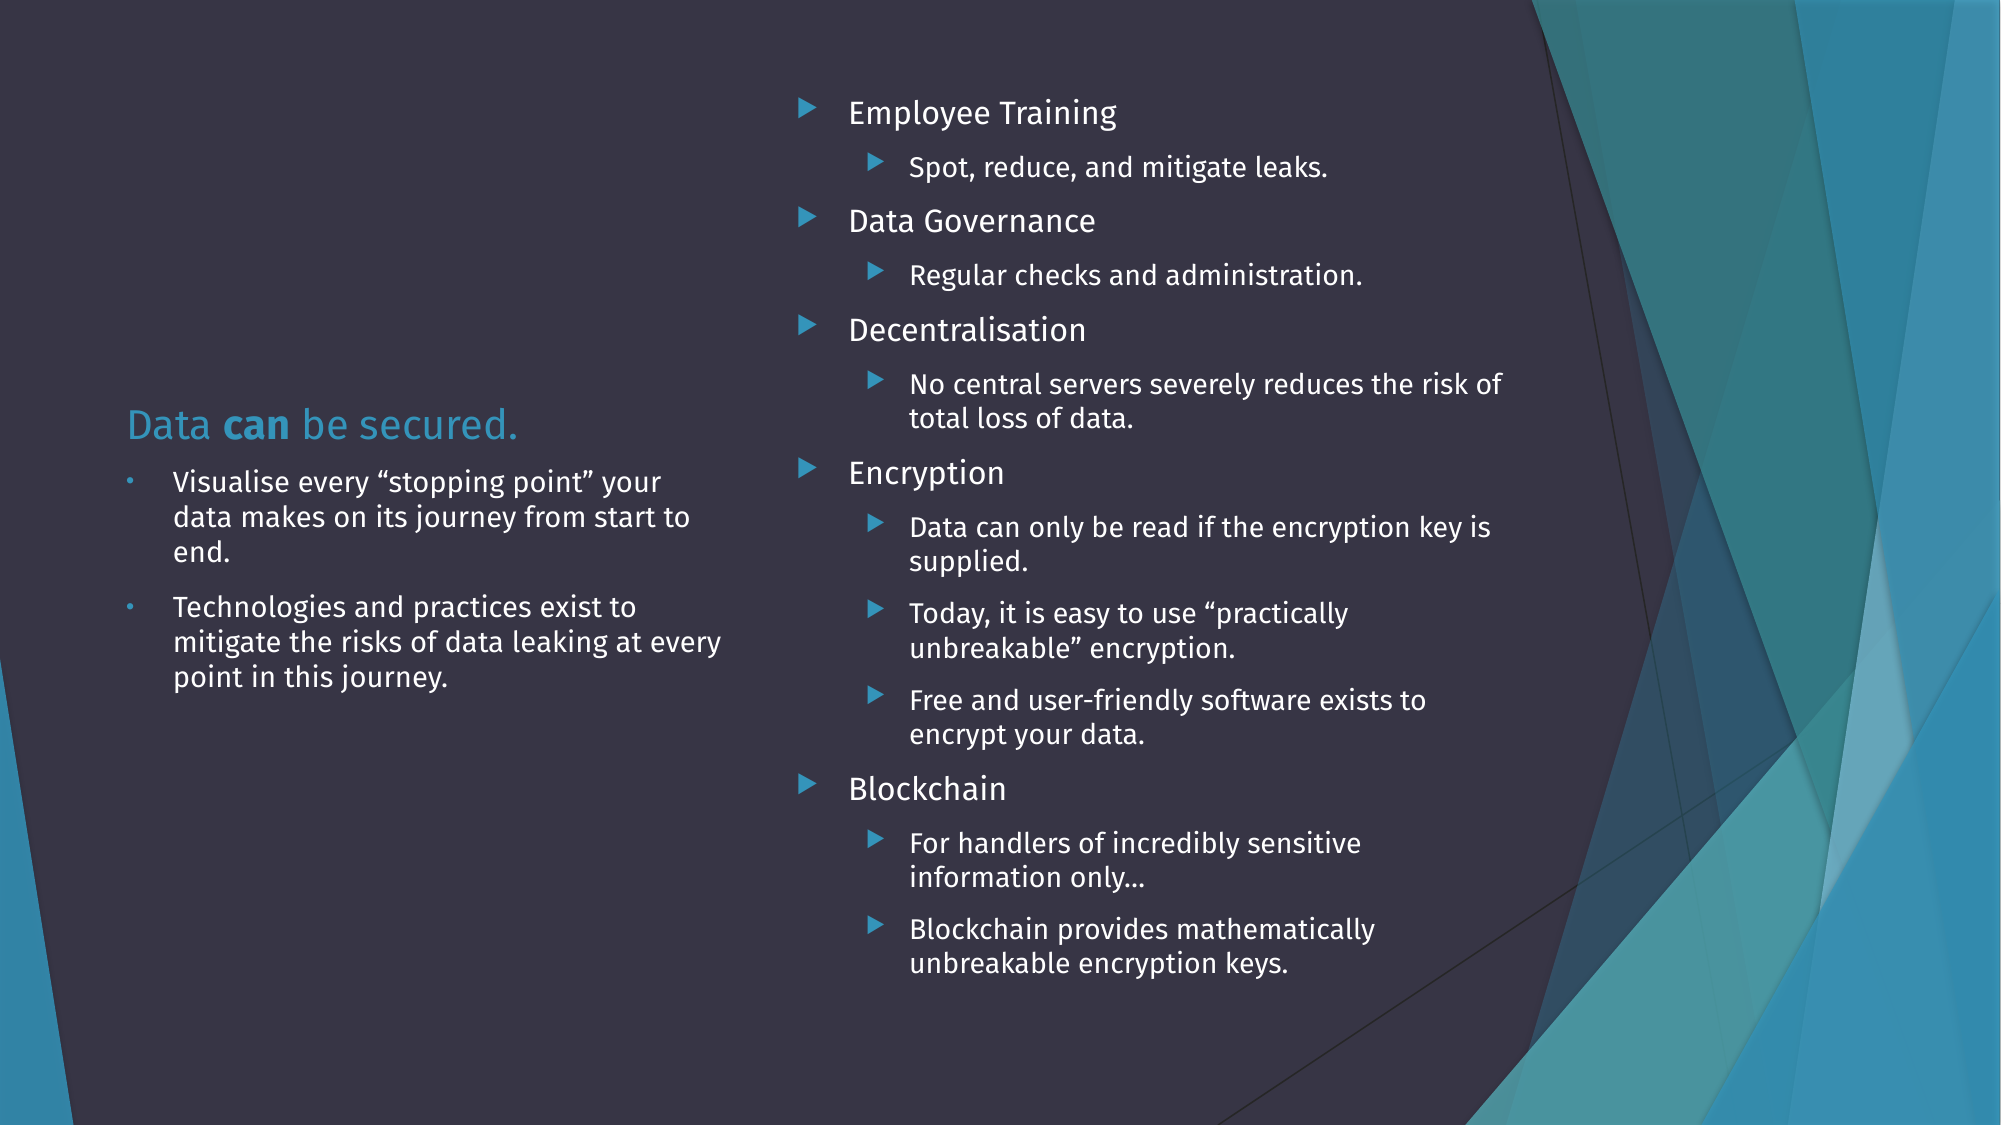

Employee Training
Spot, reduce, and mitigate leaks.
Data Governance
Regular checks and administration.
Decentralisation
No central servers severely reduces the risk of total loss of data.
Encryption
Data can only be read if the encryption key is supplied.
Today, it is easy to use “practically unbreakable” encryption.
Free and user-friendly software exists to encrypt your data.
Blockchain
For handlers of incredibly sensitive information only…
Blockchain provides mathematically unbreakable encryption keys.
# Data can be secured.
Visualise every “stopping point” your data makes on its journey from start to end.
Technologies and practices exist to mitigate the risks of data leaking at every point in this journey.